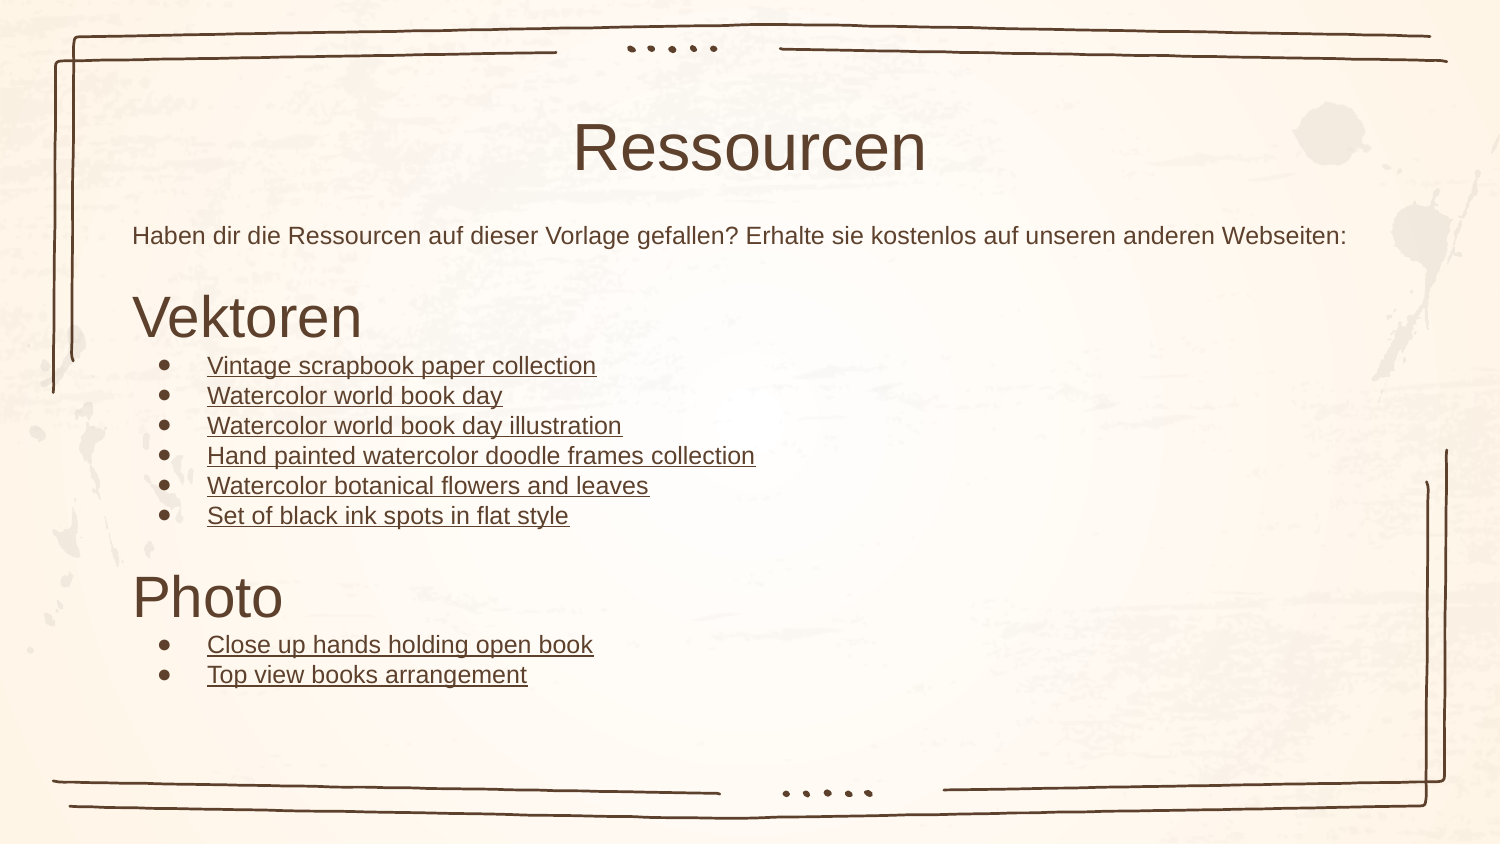

# Ressourcen
Haben dir die Ressourcen auf dieser Vorlage gefallen? Erhalte sie kostenlos auf unseren anderen Webseiten:

Vektoren
Vintage scrapbook paper collection
Watercolor world book day
Watercolor world book day illustration
Hand painted watercolor doodle frames collection
Watercolor botanical flowers and leaves
Set of black ink spots in flat style

Photo
Close up hands holding open book
Top view books arrangement